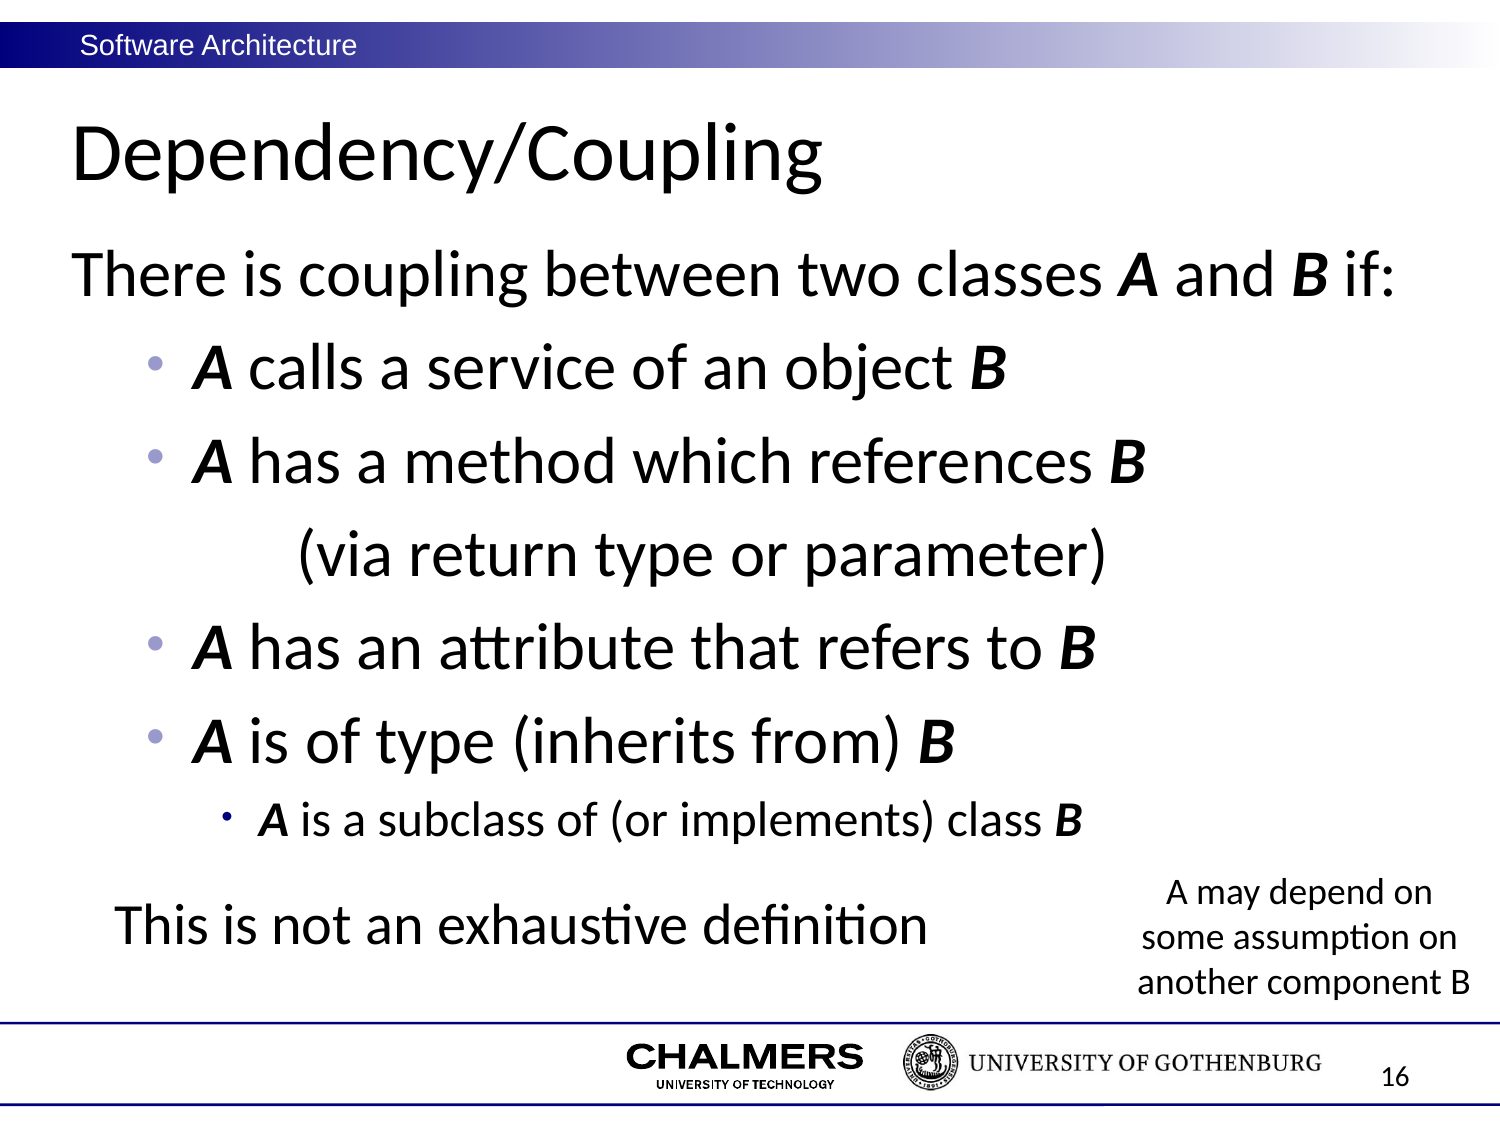

# Dependency/Coupling
There is coupling between two classes A and B if:
A calls a service of an object B
A has a method which references B
	(via return type or parameter)
A has an attribute that refers to B
A is of type (inherits from) B
A is a subclass of (or implements) class B

A may depend on
some assumption on
another component B
This is not an exhaustive definition
16